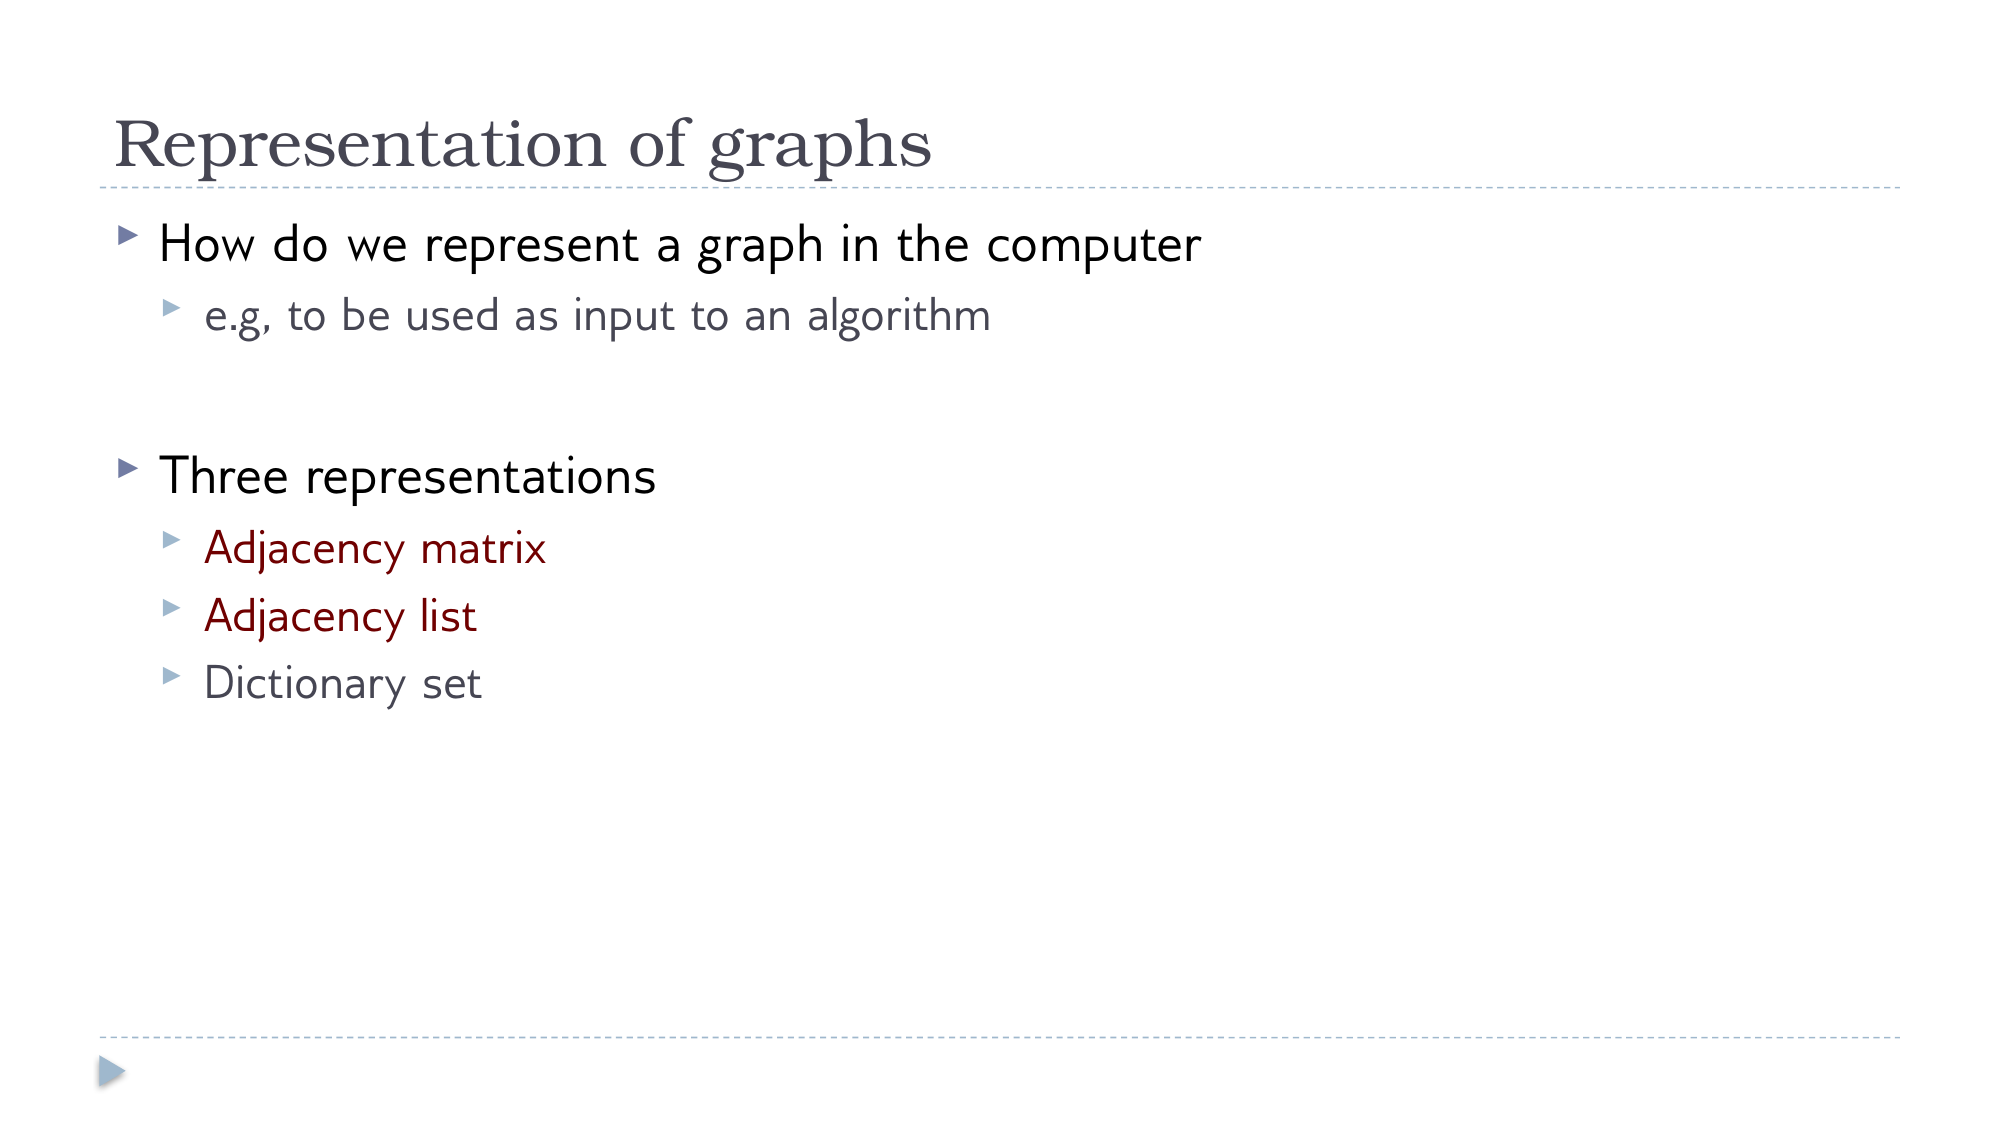

# Representation of graphs
How do we represent a graph in the computer
e.g, to be used as input to an algorithm

Three representations
Adjacency matrix
Adjacency list
Dictionary set